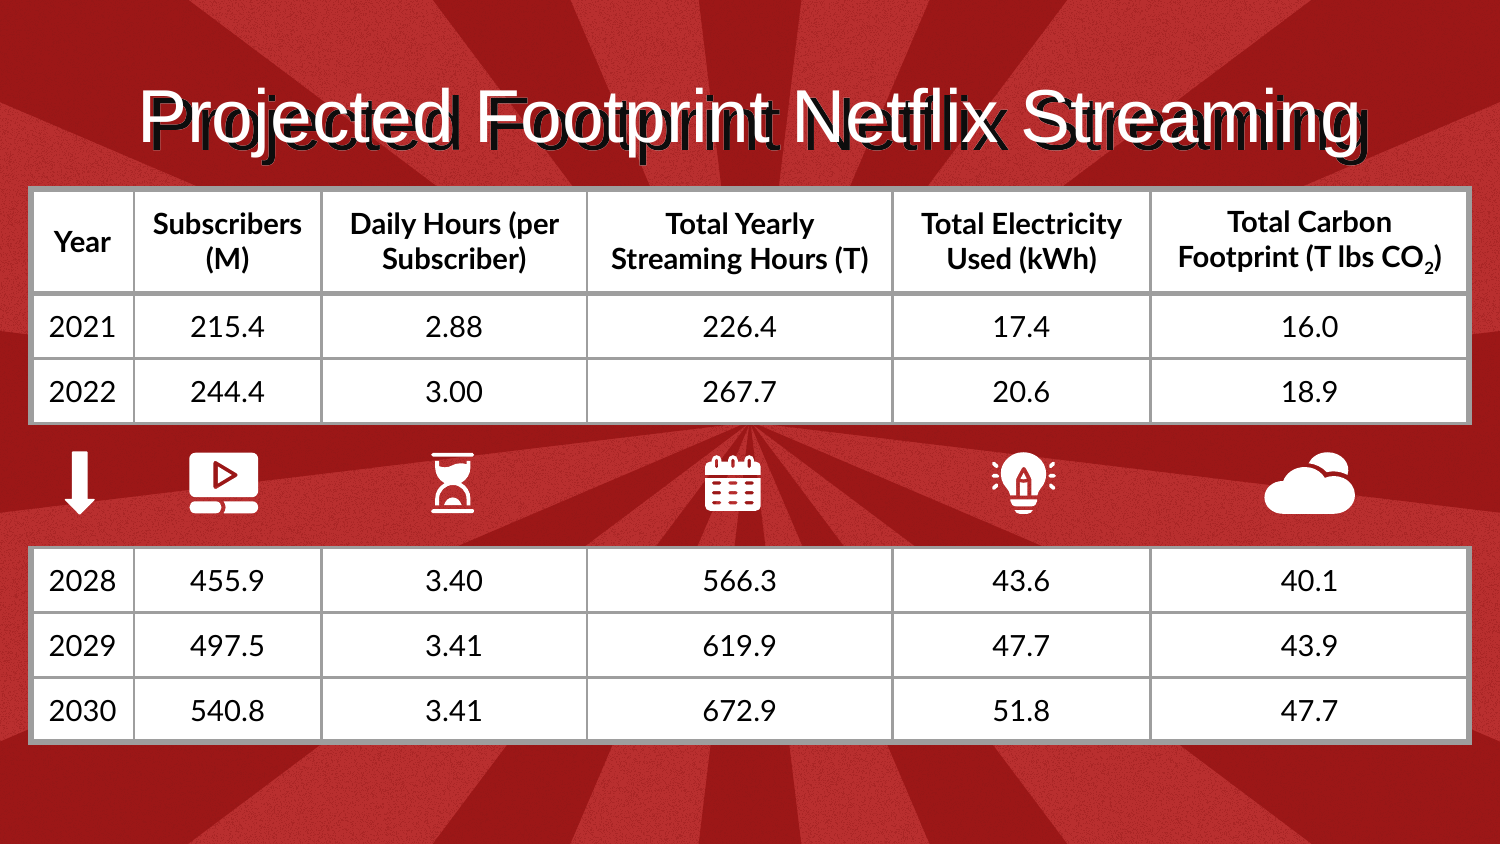

# Projected Footprint Netflix Streaming
| Year | Subscribers (M) | Daily Hours (per Subscriber) | Total Yearly Streaming Hours (T) | Total Electricity Used (kWh) | Total Carbon Footprint (T lbs CO2) |
| --- | --- | --- | --- | --- | --- |
| 2021 | 215.4 | 2.88 | 226.4 | 17.4 | 16.0 |
| 2022 | 244.4 | 3.00 | 267.7 | 20.6 | 18.9 |

| 2028 | 455.9 | 3.40 | 566.3 | 43.6 | 40.1 |
| --- | --- | --- | --- | --- | --- |
| 2029 | 497.5 | 3.41 | 619.9 | 47.7 | 43.9 |
| 2030 | 540.8 | 3.41 | 672.9 | 51.8 | 47.7 |